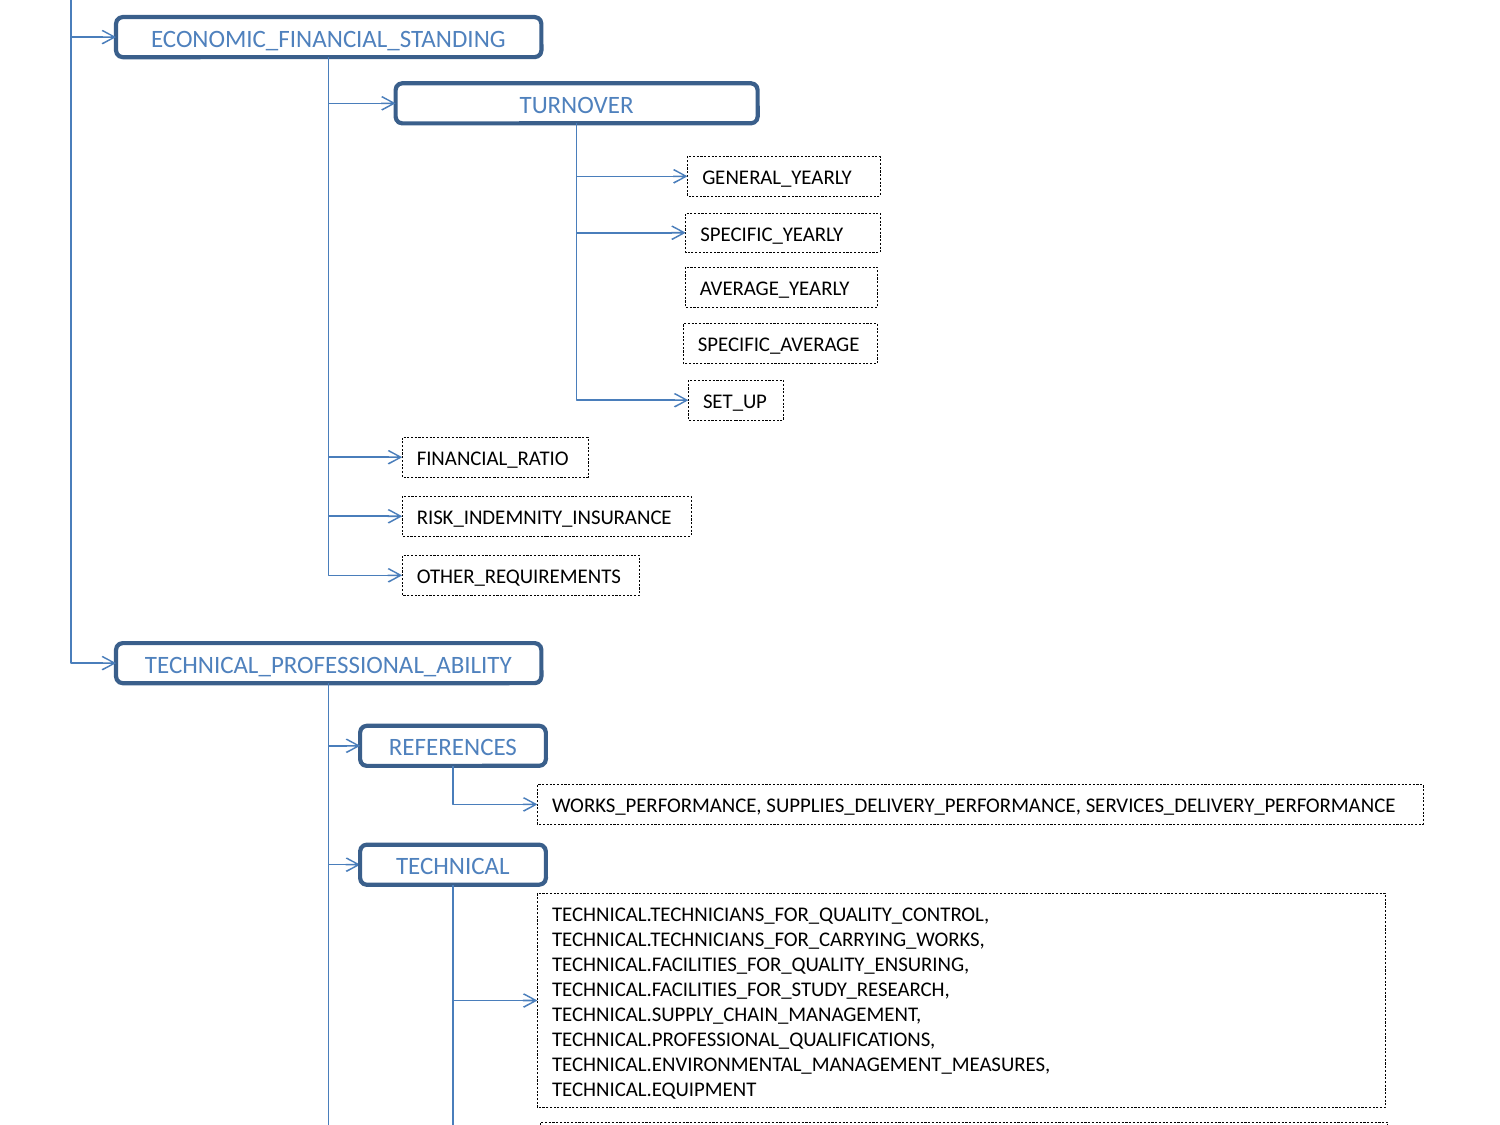

SELECTION
SUITABILITY
PROFESSIONAL_REGISTER_ENROLMENT, TRADE_REGISTER_ENROLMENT, AUTHORISATION, MEMBERSHIP
ECONOMIC_FINANCIAL_STANDING
TURNOVER
GENERAL_YEARLY
SPECIFIC_YEARLY
AVERAGE_YEARLY
SPECIFIC_AVERAGE
SET_UP
FINANCIAL_RATIO
RISK_INDEMNITY_INSURANCE
OTHER_REQUIREMENTS
TECHNICAL_PROFESSIONAL_ABILITY
REFERENCES
WORKS_PERFORMANCE, SUPPLIES_DELIVERY_PERFORMANCE, SERVICES_DELIVERY_PERFORMANCE
TECHNICAL
TECHNICAL.TECHNICIANS_FOR_QUALITY_CONTROL, TECHNICAL.TECHNICIANS_FOR_CARRYING_WORKS, TECHNICAL.FACILITIES_FOR_QUALITY_ENSURING, TECHNICAL.FACILITIES_FOR_STUDY_RESEARCH,
TECHNICAL.SUPPLY_CHAIN_MANAGEMENT,
TECHNICAL.PROFESSIONAL_QUALIFICATIONS, TECHNICAL.ENVIRONMENTAL_MANAGEMENT_MEASURES,
TECHNICAL.EQUIPMENT
TECHNICAL.CHECKS.ALLOWANCE_OF_CHECKS
MANAGEMENT
MANAGEMENT.MANAGERIAL_STAFF, MANAGEMENT.AVERAGE_ANNUAL_MANPOWER6
MANAGEMENT.SUBCONTRACTING_PROPORTION
MANAGEMENT.ARTEFACTS.NO_AUTHENTICATED_ARTEFACTS
MANAGEMENT.ARTEFACTS.NO_AUTHENTICATED_ARTEFACTS, MANAGEMENT.ARTEFACTS.AUTHENTICATED_ARTEFACTS
CERTIFICATES
QUALITY_ASSURANCE
CERTIFICATES.QUALITY_ASSURANCE.QA_INSTITUTES_CERTIFICATE, CERTIFICATES.QUALITY_ASSURANCE.QA_INDEPENDENT_CERTIFICATE